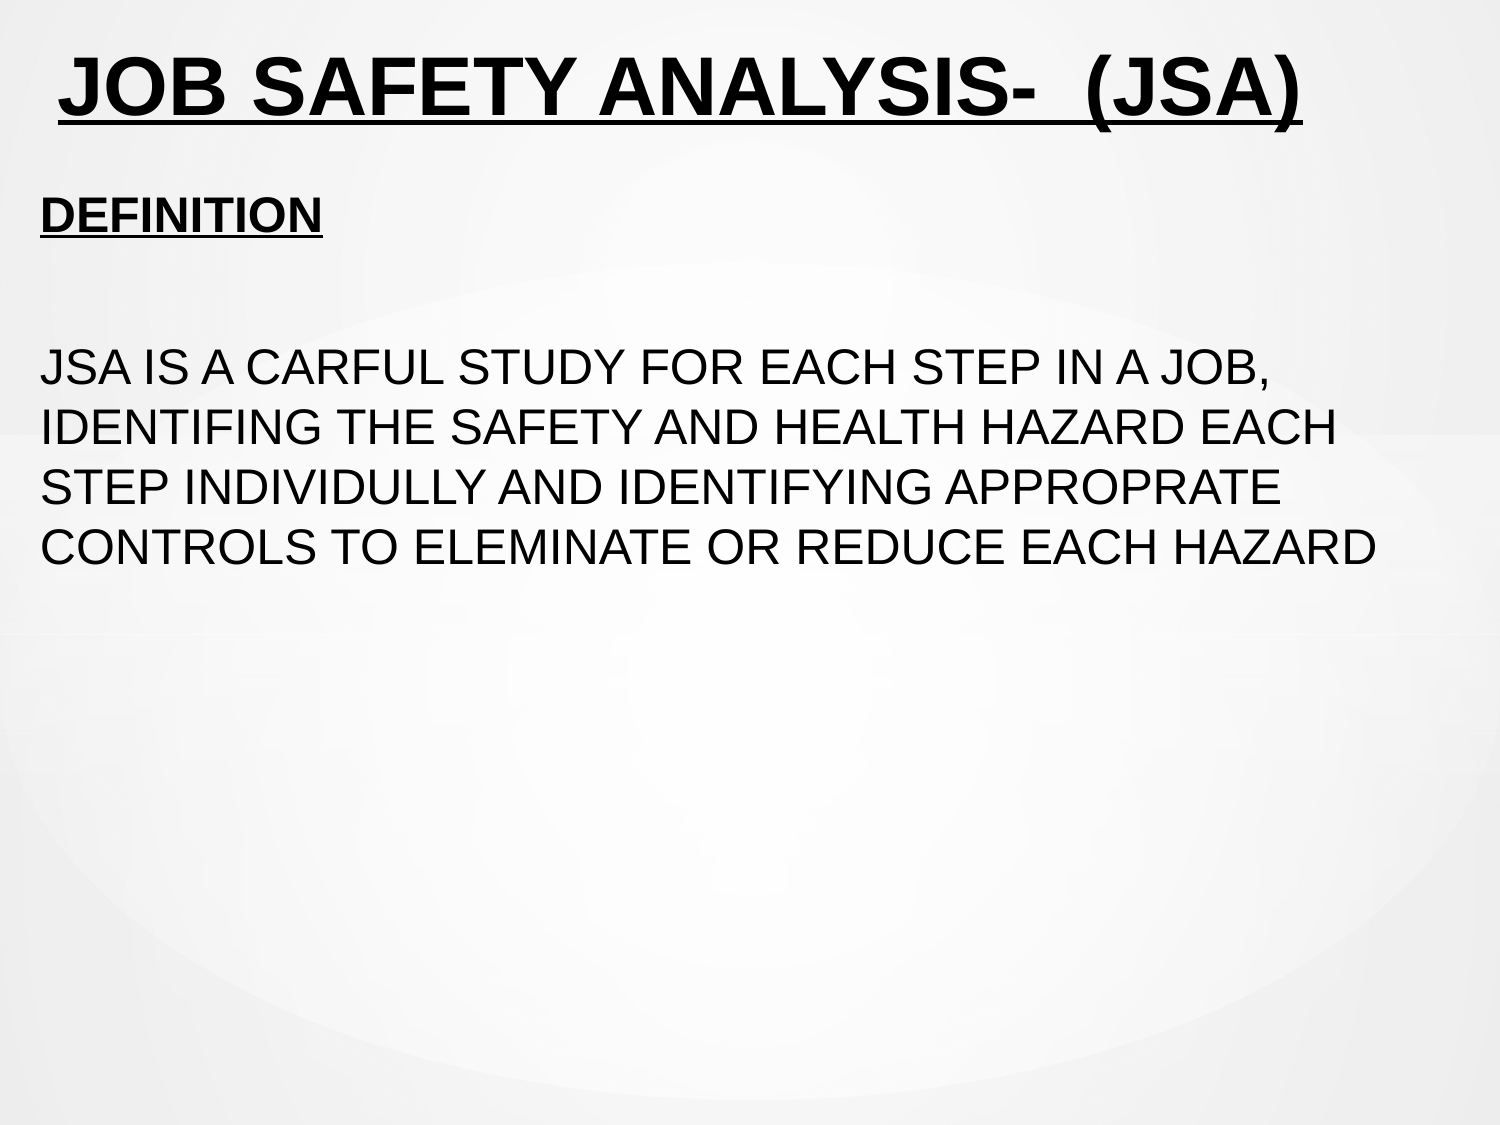

# JOB SAFETY ANALYSIS-  (JSA)
DEFINITION

JSA IS A CARFUL STUDY FOR EACH STEP IN A JOB, IDENTIFING THE SAFETY AND HEALTH HAZARD EACH STEP INDIVIDULLY AND IDENTIFYING APPROPRATE CONTROLS TO ELEMINATE OR REDUCE EACH HAZARD